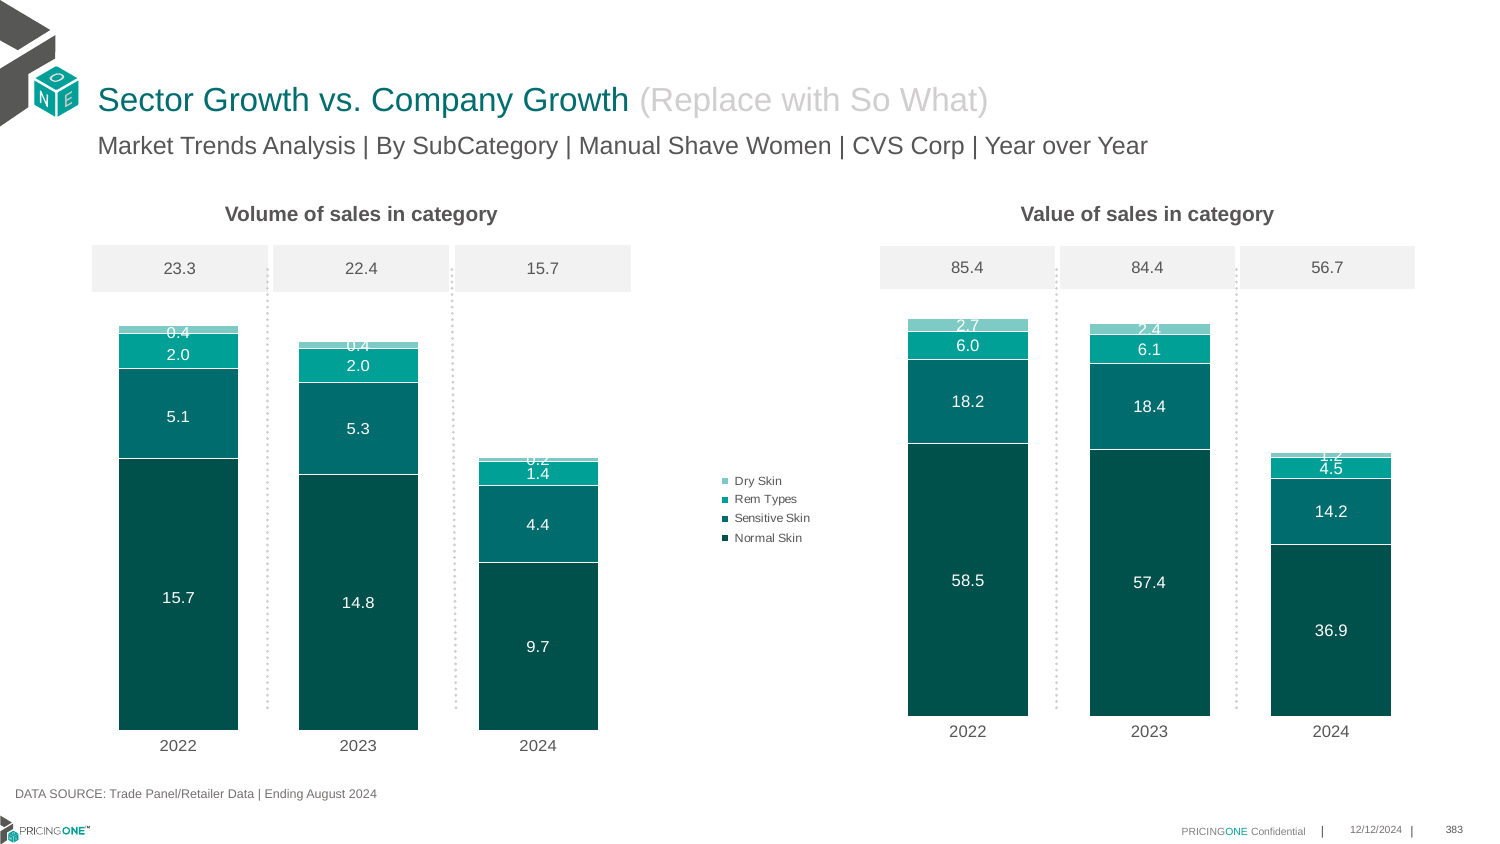

# Sector Growth vs. Company Growth (Replace with So What)
Market Trends Analysis | By SubCategory | Manual Shave Women | CVS Corp | Year over Year
| Value of sales in category |  |  |
| --- | --- | --- |
| 85.4 | 84.4 | 56.7 |
| Volume of sales in category |  |  |
| --- | --- | --- |
| 23.3 | 22.4 | 15.7 |

### Chart

| Category | Normal Skin | Sensitive Skin | Rem Types | Dry Skin |
|---|---|---|---|---|
| 2022 | 58.520339 | 18.162644 | 6.020747 | 2.656732 |
| 2023 | 57.378833 | 18.449132 | 6.148675 | 2.400552 |
| 2024 | 36.872043 | 14.199062 | 4.460936 | 1.188521 |

### Chart

| Category | Normal Skin | Sensitive Skin | Rem Types | Dry Skin |
|---|---|---|---|---|
| 2022 | 15.705294 | 5.148383 | 2.033004 | 0.449332 |
| 2023 | 14.761918 | 5.322586 | 1.959986 | 0.369019 |
| 2024 | 9.721335 | 4.390886 | 1.434098 | 0.181029 |
DATA SOURCE: Trade Panel/Retailer Data | Ending August 2024

12/12/2024
383